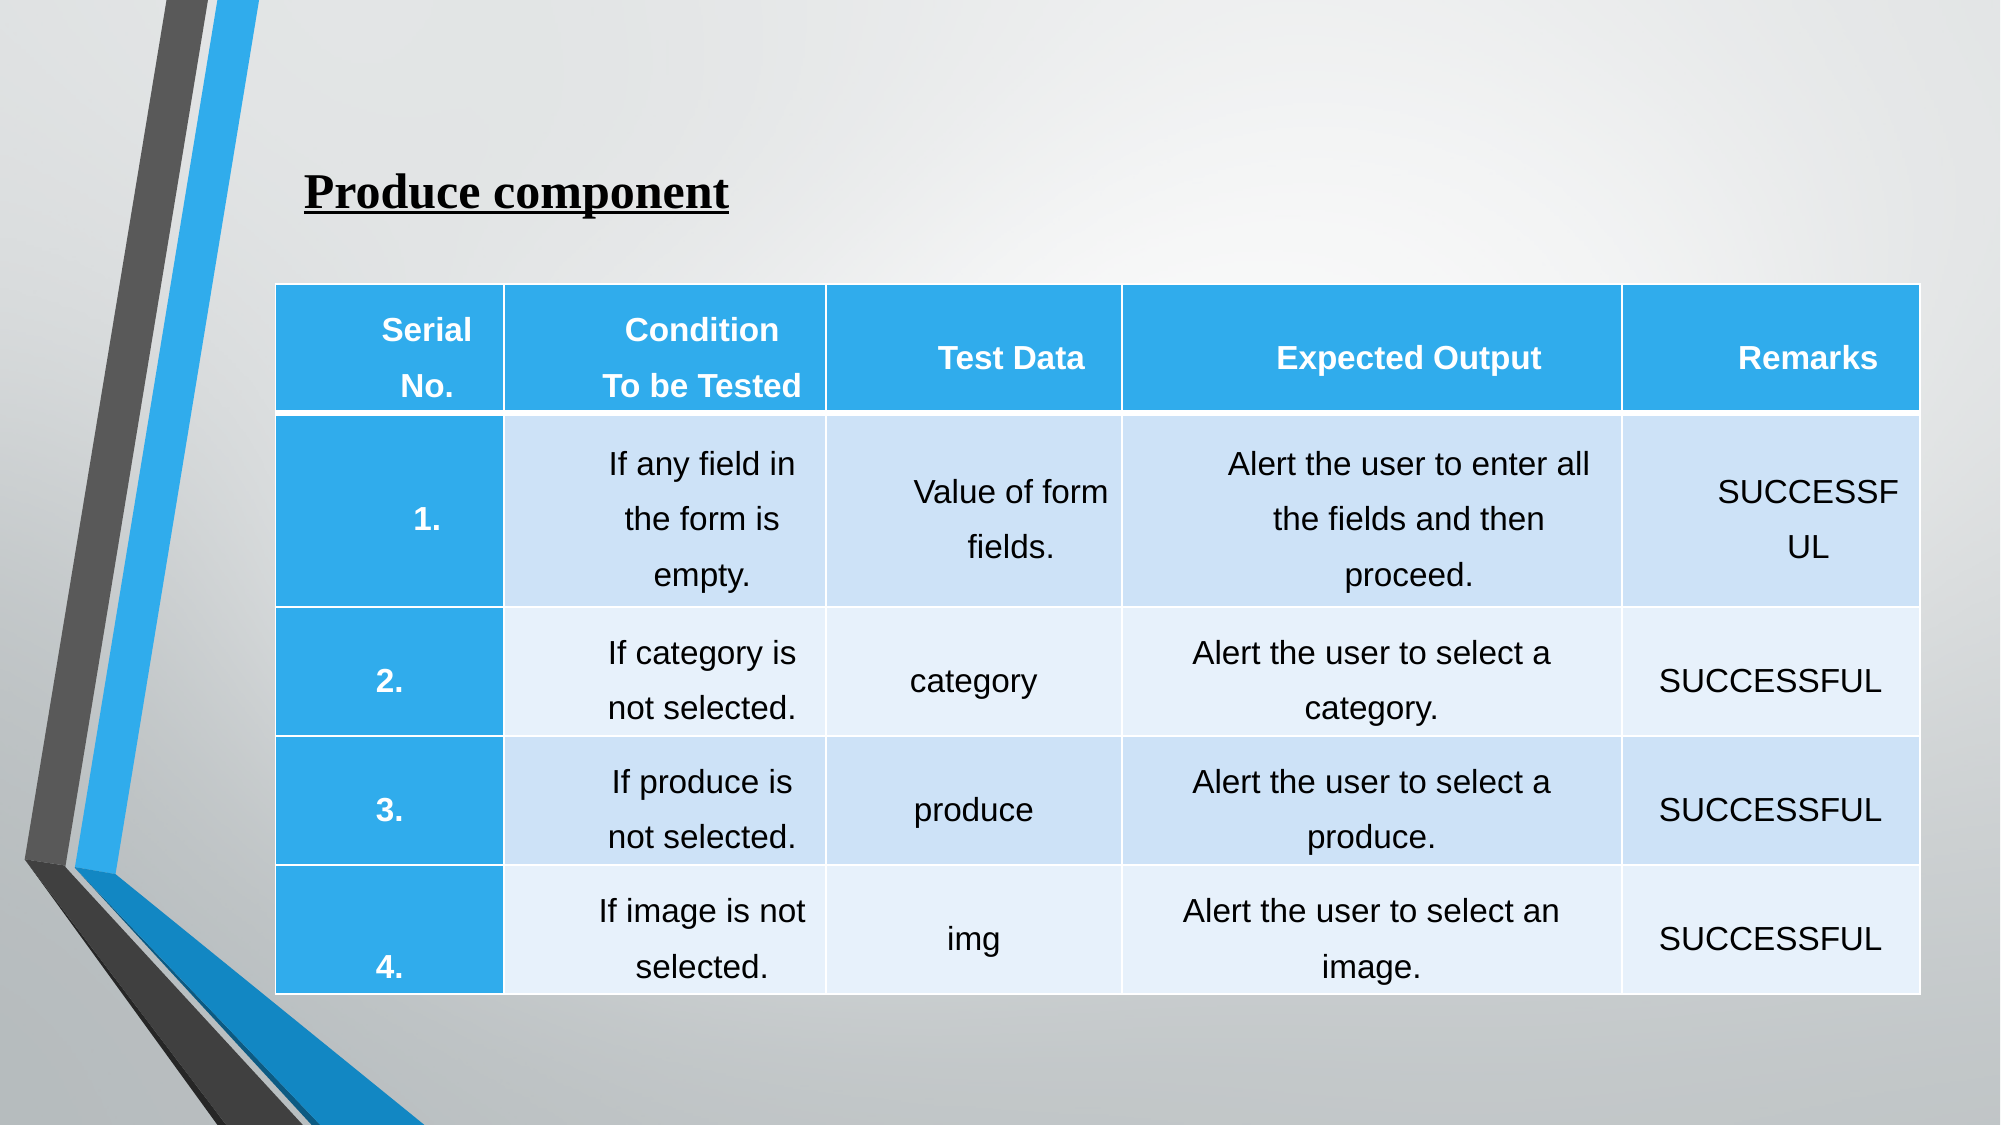

Produce component
| Serial No. | Condition To be Tested | Test Data | Expected Output | Remarks |
| --- | --- | --- | --- | --- |
| 1. | If any field in the form is empty. | Value of form fields. | Alert the user to enter all the fields and then proceed. | SUCCESSFUL |
| 2. | If category is not selected. | category | Alert the user to select a category. | SUCCESSFUL |
| 3. | If produce is not selected. | produce | Alert the user to select a produce. | SUCCESSFUL |
| 4. | If image is not selected. | img | Alert the user to select an image. | SUCCESSFUL |